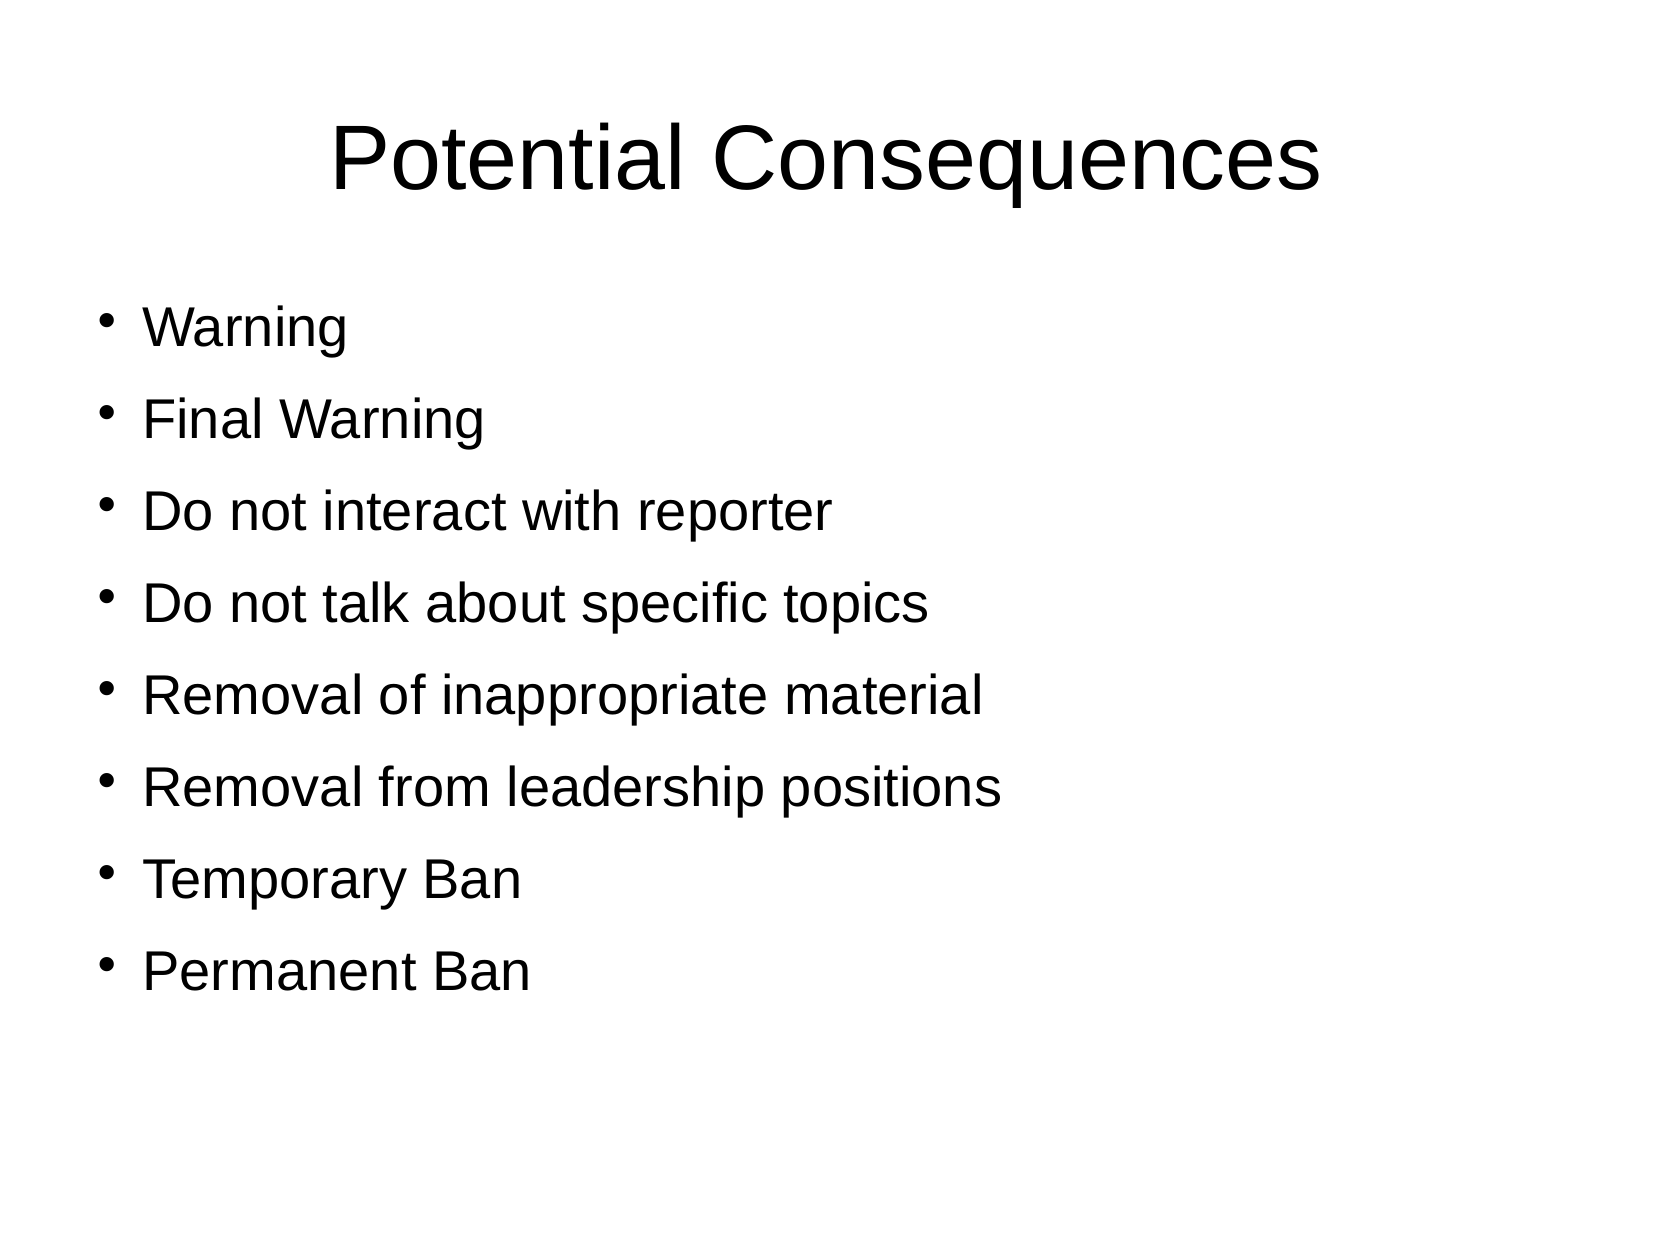

# Potential Consequences
Warning
Final Warning
Do not interact with reporter
Do not talk about specific topics
Removal of inappropriate material
Removal from leadership positions
Temporary Ban
Permanent Ban